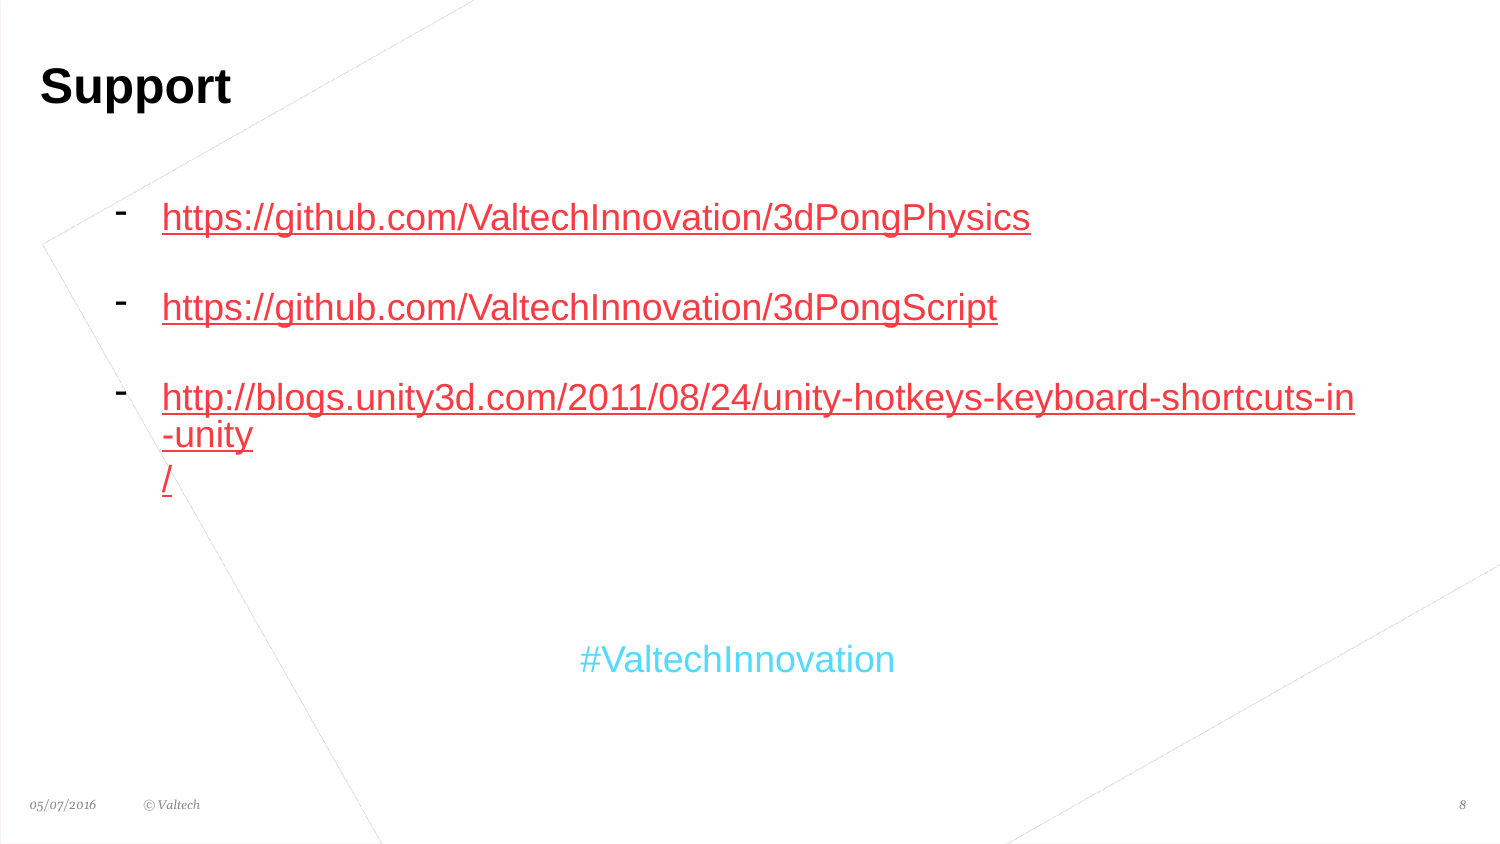

# Support
https://github.com/ValtechInnovation/3dPongPhysics

https://github.com/ValtechInnovation/3dPongScript

http://blogs.unity3d.com/2011/08/24/unity-hotkeys-keyboard-shortcuts-in-unity/

#ValtechInnovation

05/07/2016	© Valtech
8